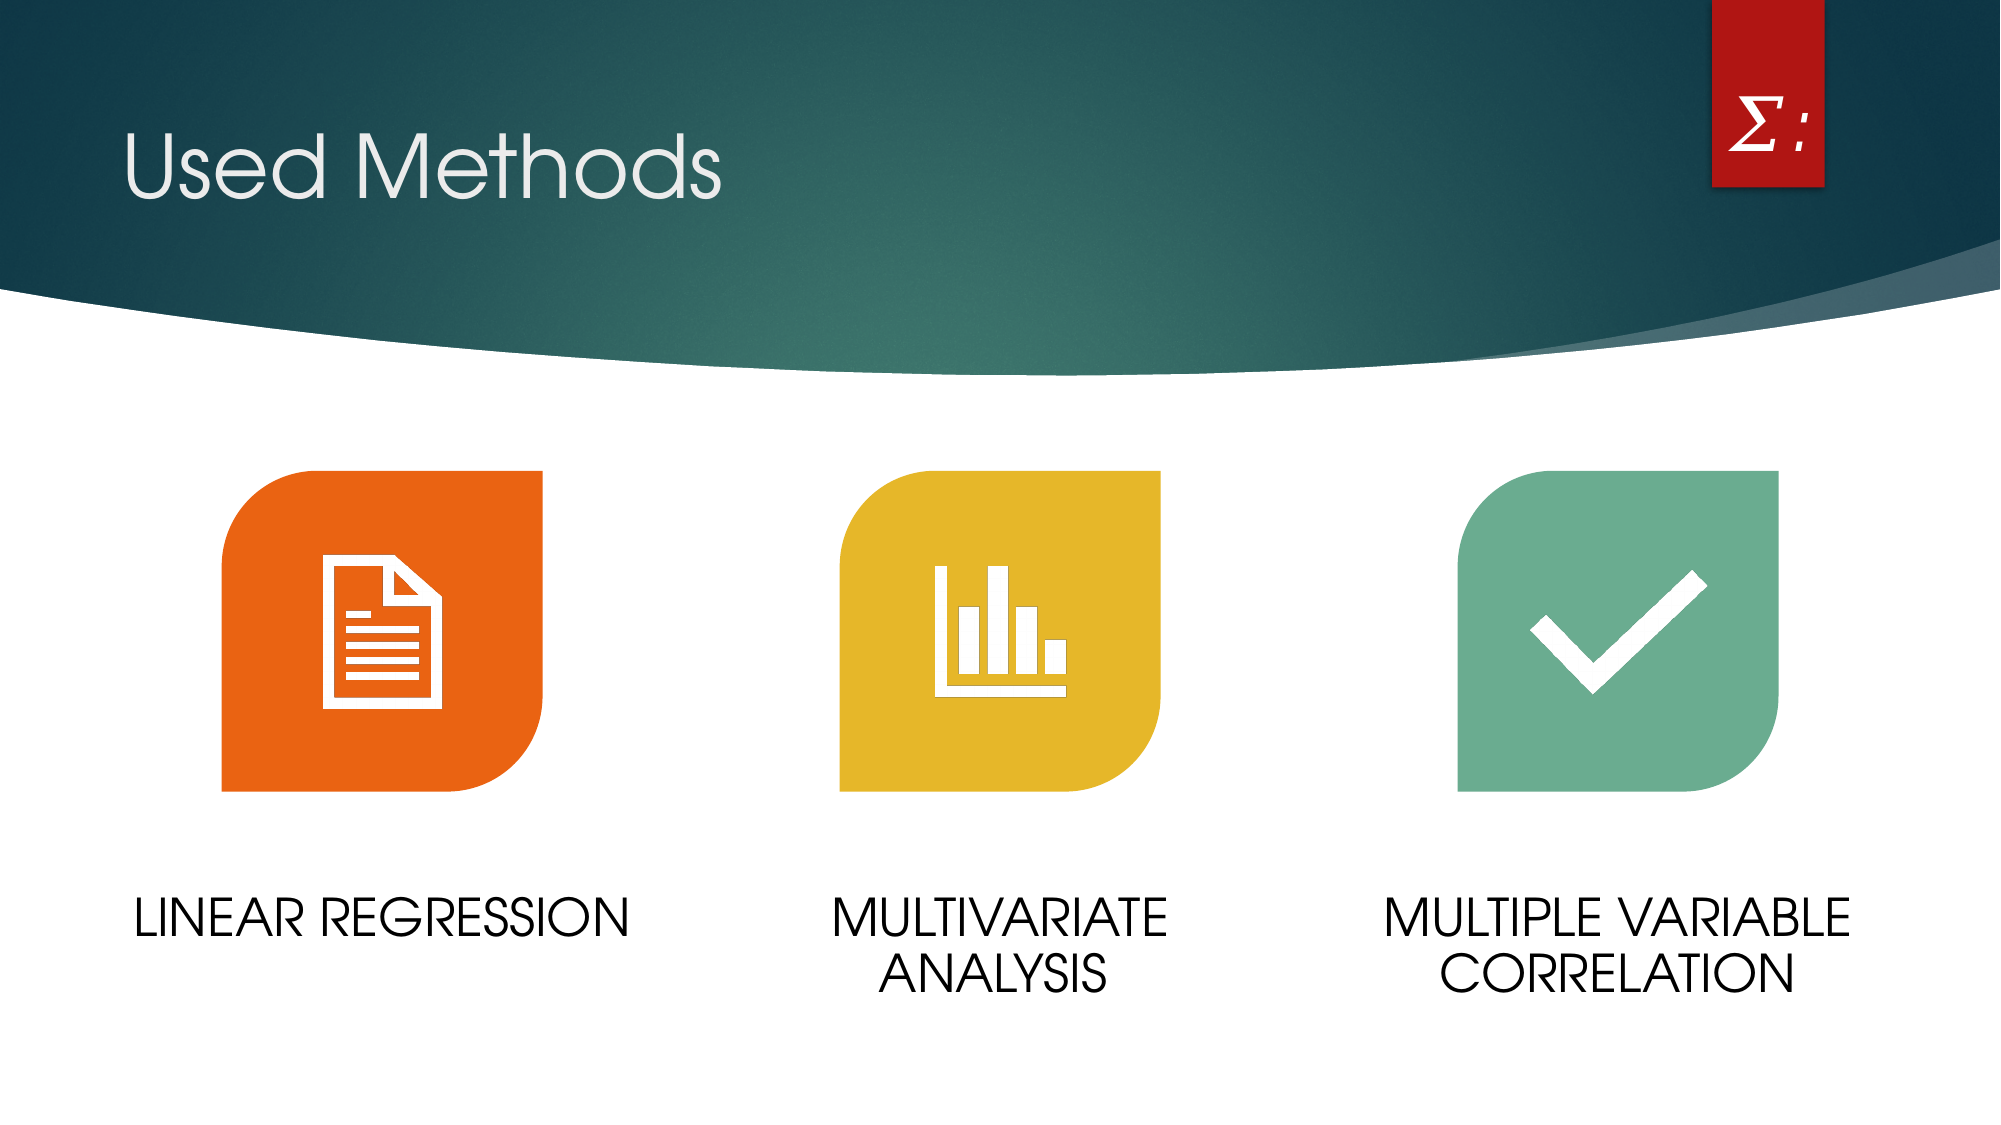

𝛴:
# Used Methods

Linear Regression
Multivariate analysis
Multiple variable correlation